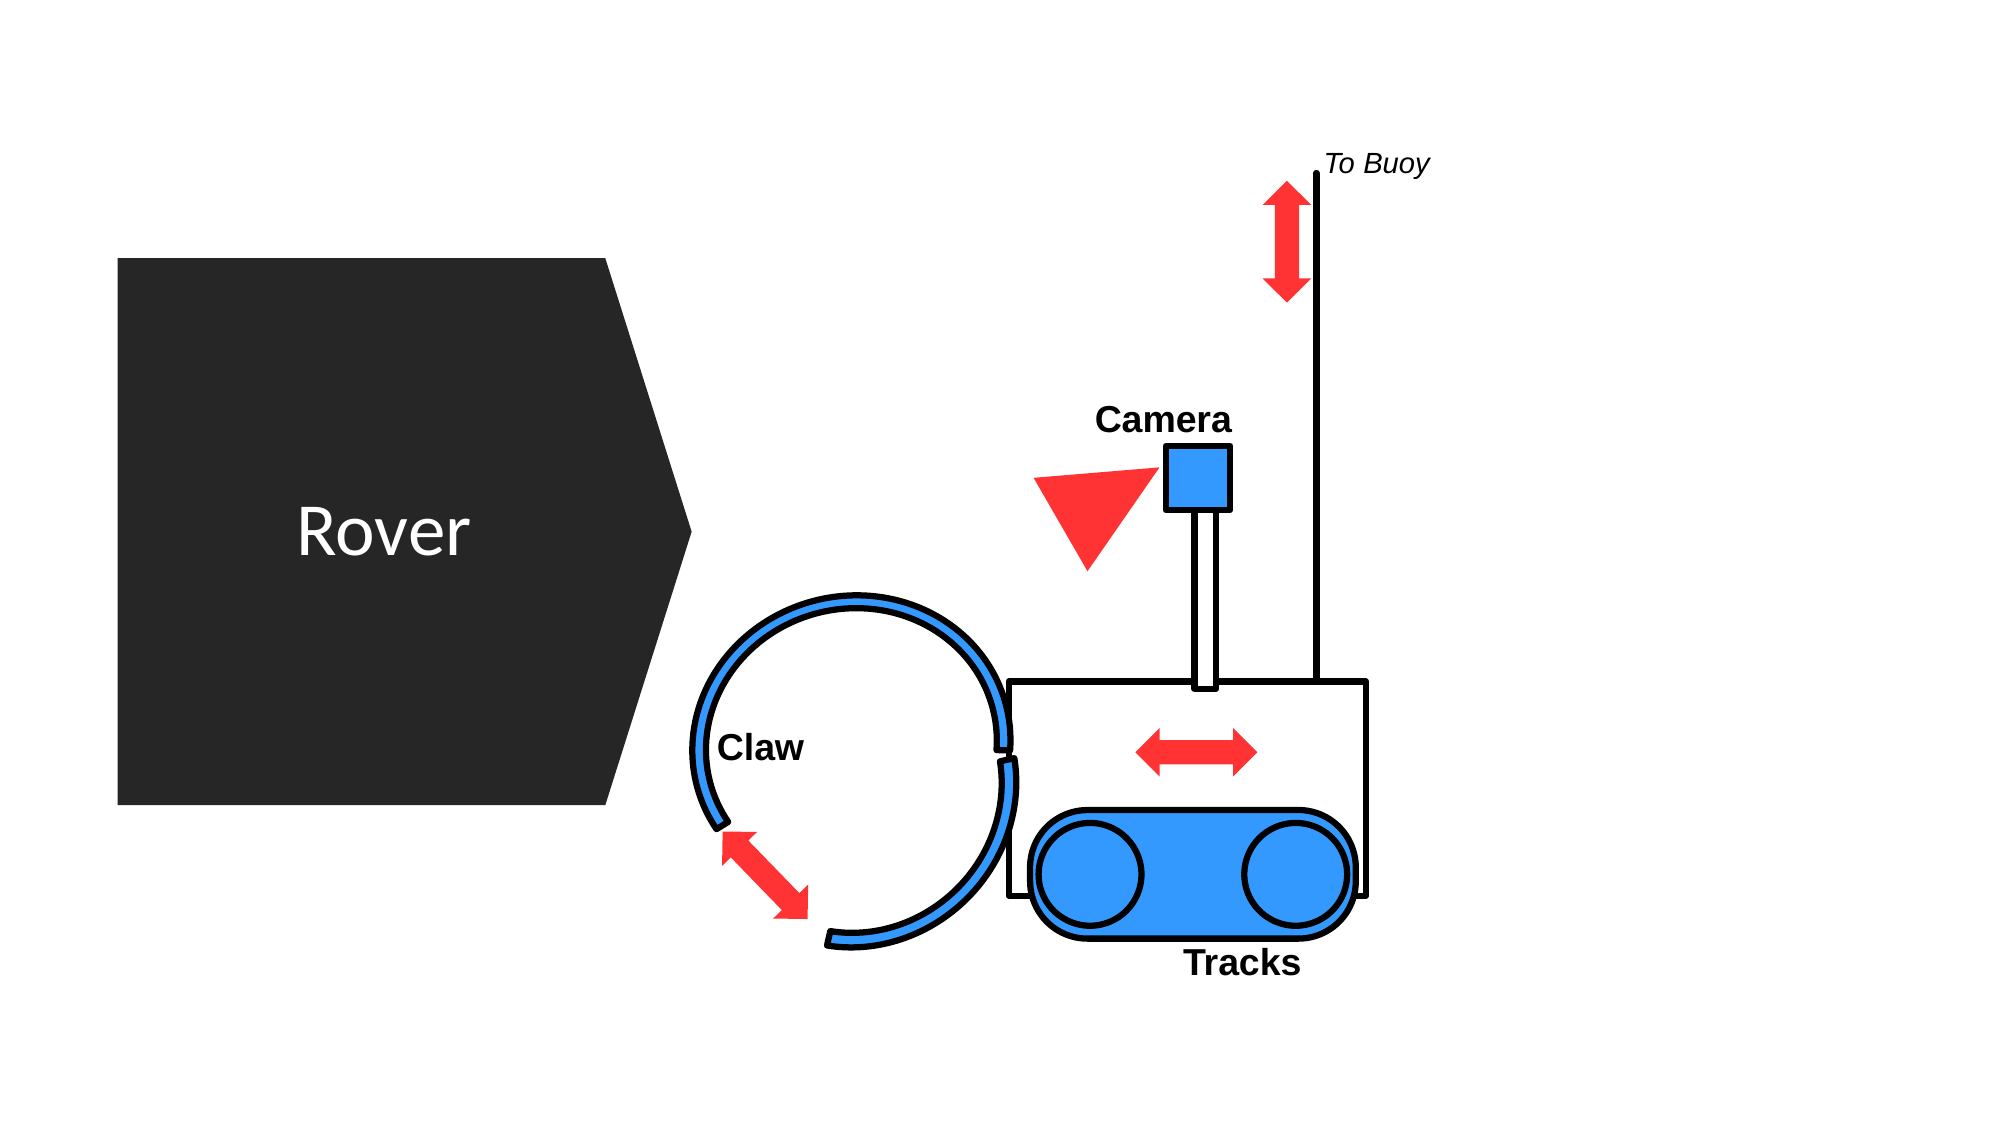

To Buoy

Camera

Claw

Tracks

# Rover